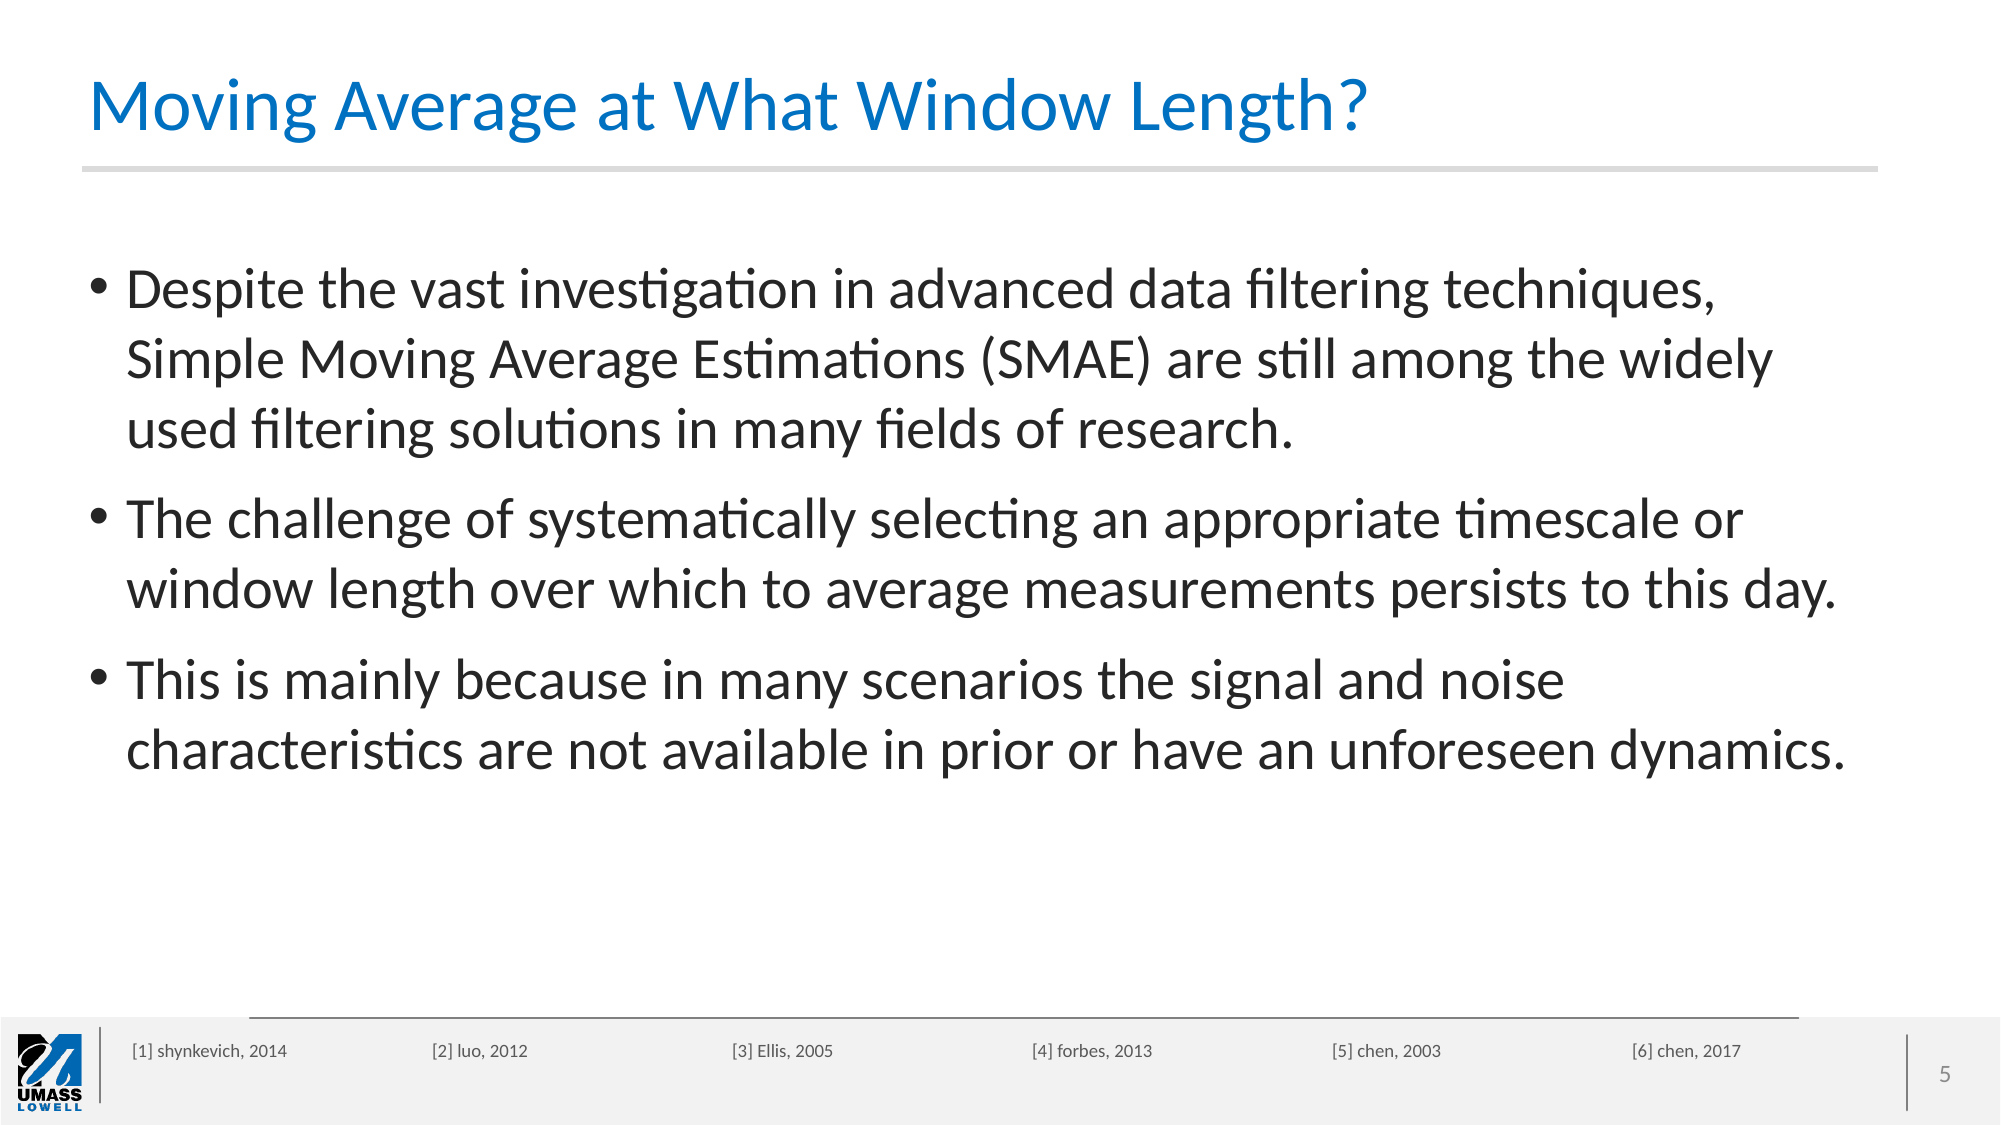

# Moving Average at What Window Length?
Despite the vast investigation in advanced data filtering techniques, Simple Moving Average Estimations (SMAE) are still among the widely used filtering solutions in many fields of research.
The challenge of systematically selecting an appropriate timescale or window length over which to average measurements persists to this day.
This is mainly because in many scenarios the signal and noise characteristics are not available in prior or have an unforeseen dynamics.
[1] shynkevich, 2014	[2] luo, 2012		[3] Ellis, 2005		[4] forbes, 2013		[5] chen, 2003		[6] chen, 2017
5